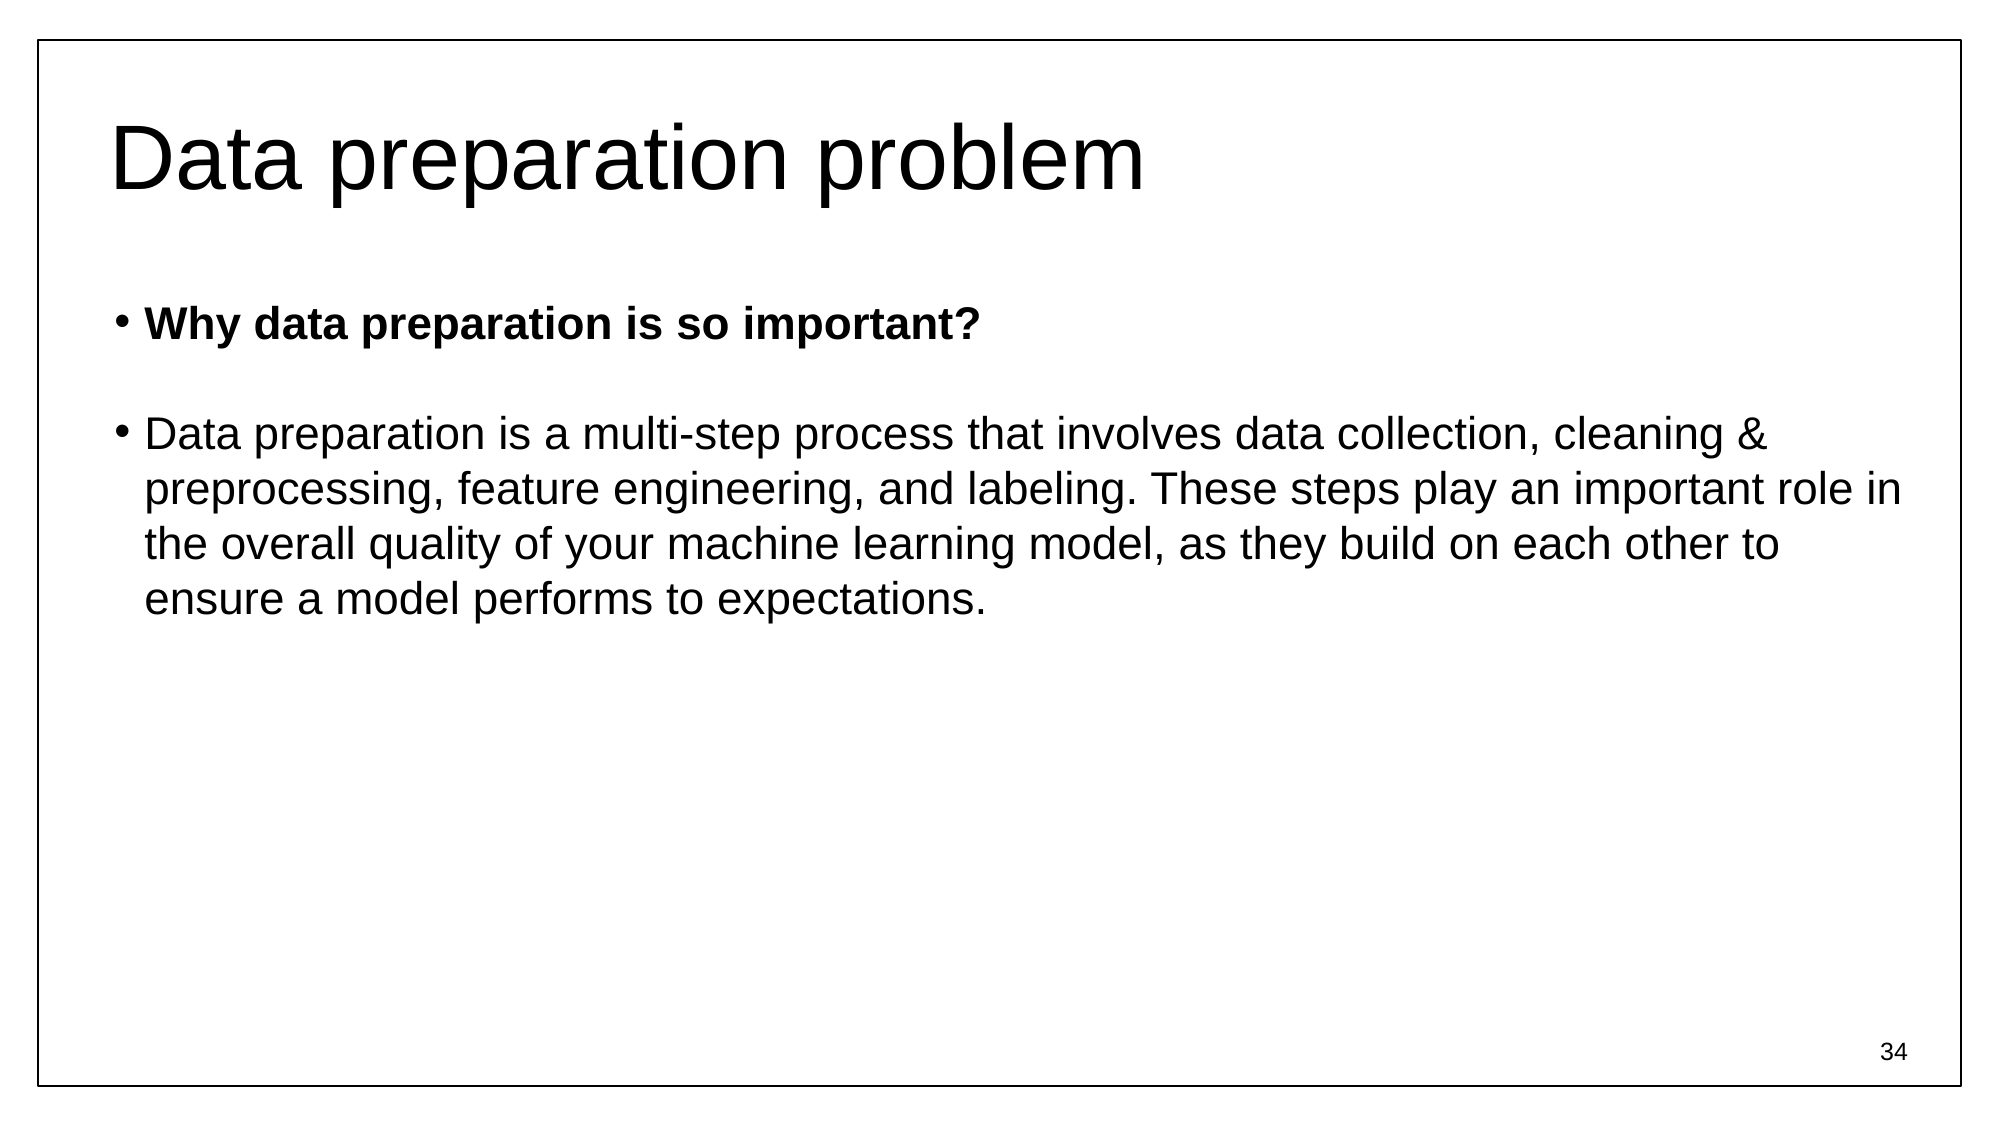

# Data preparation problem
Why data preparation is so important?

Data preparation is a multi-step process that involves data collection, cleaning & preprocessing, feature engineering, and labeling. These steps play an important role in the overall quality of your machine learning model, as they build on each other to ensure a model performs to expectations.
34